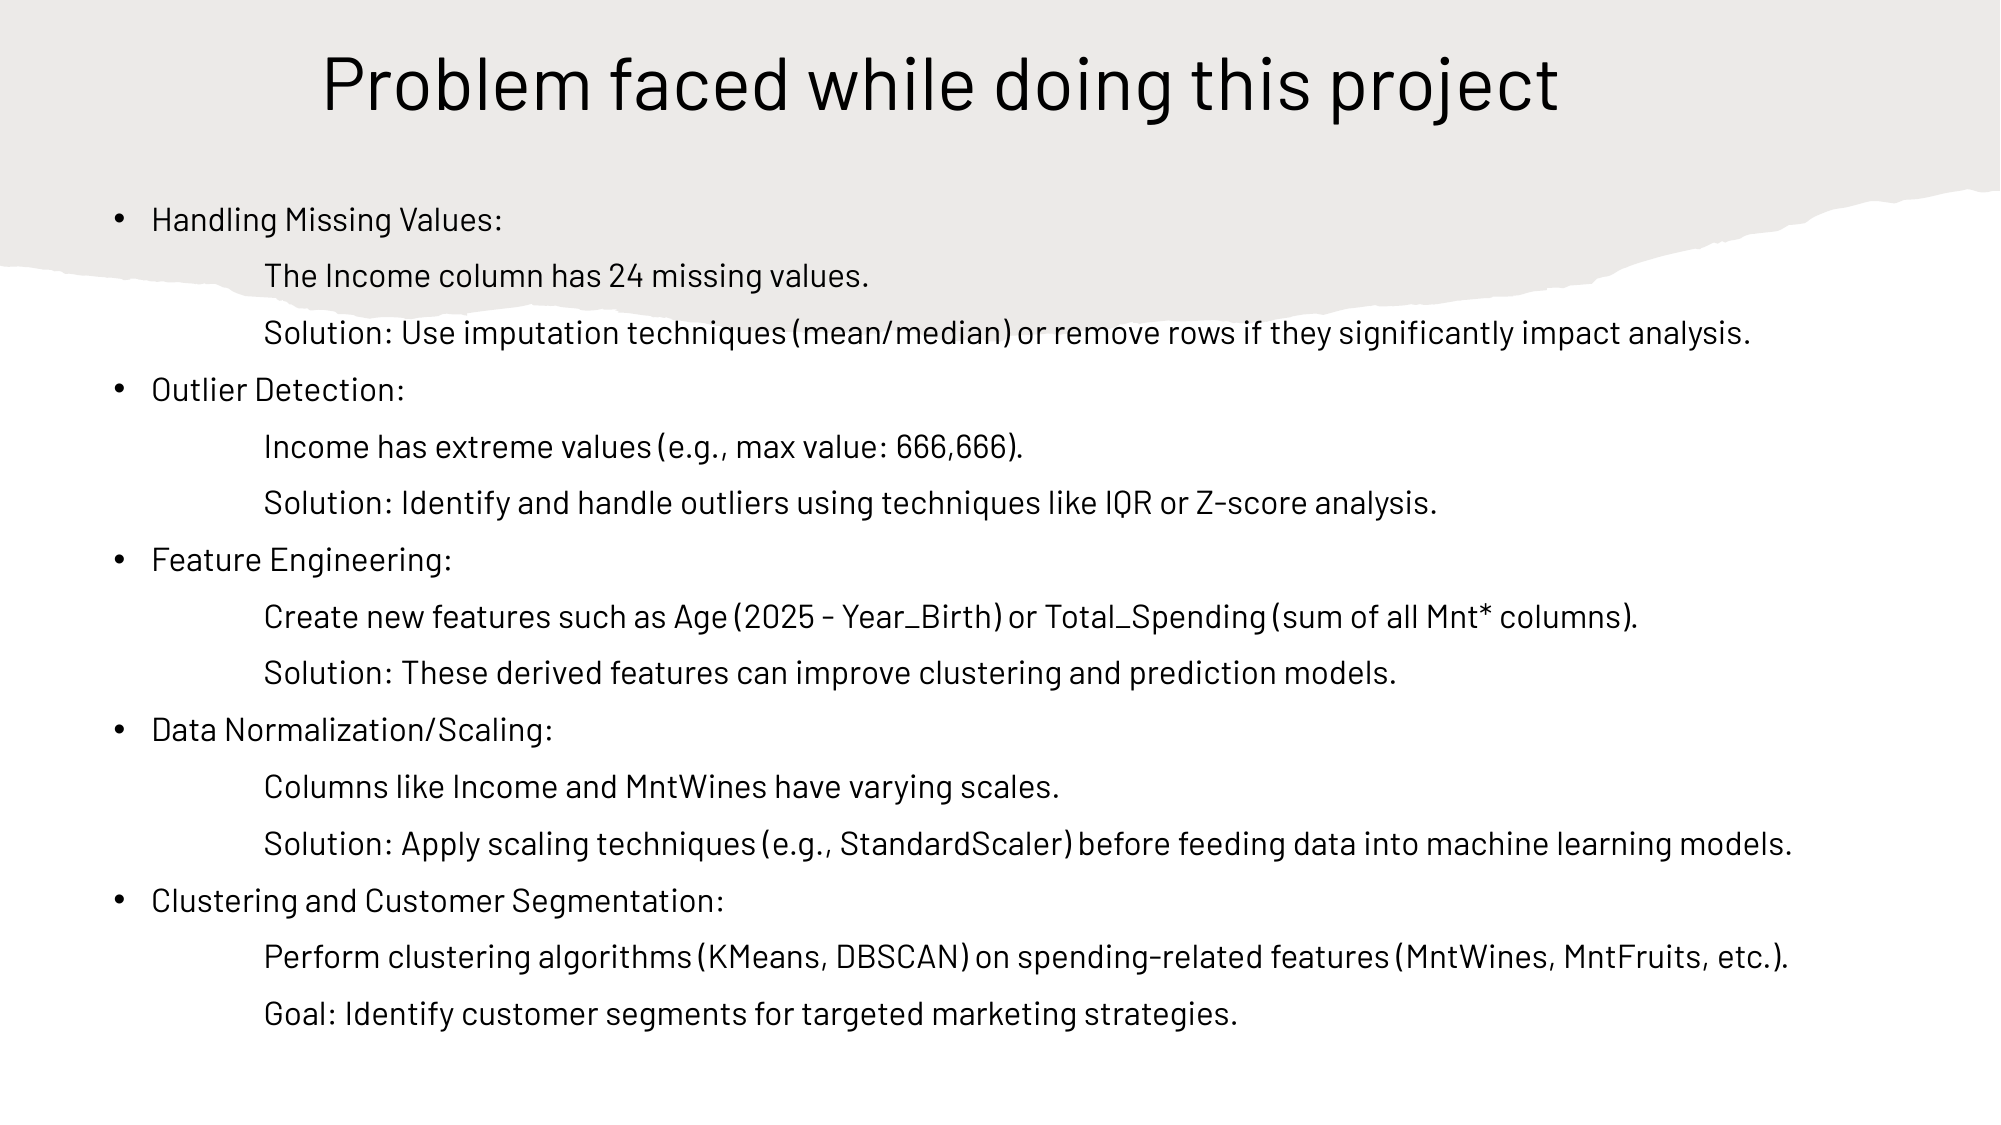

# Problem faced while doing this project

Handling Missing Values:
	The Income column has 24 missing values.
	Solution: Use imputation techniques (mean/median) or remove rows if they significantly impact analysis.
Outlier Detection:
	Income has extreme values (e.g., max value: 666,666).
	Solution: Identify and handle outliers using techniques like IQR or Z-score analysis.
Feature Engineering:
	Create new features such as Age (2025 - Year_Birth) or Total_Spending (sum of all Mnt* columns).
	Solution: These derived features can improve clustering and prediction models.
Data Normalization/Scaling:
	Columns like Income and MntWines have varying scales.
	Solution: Apply scaling techniques (e.g., StandardScaler) before feeding data into machine learning models.
Clustering and Customer Segmentation:
	Perform clustering algorithms (KMeans, DBSCAN) on spending-related features (MntWines, MntFruits, etc.).
	Goal: Identify customer segments for targeted marketing strategies.